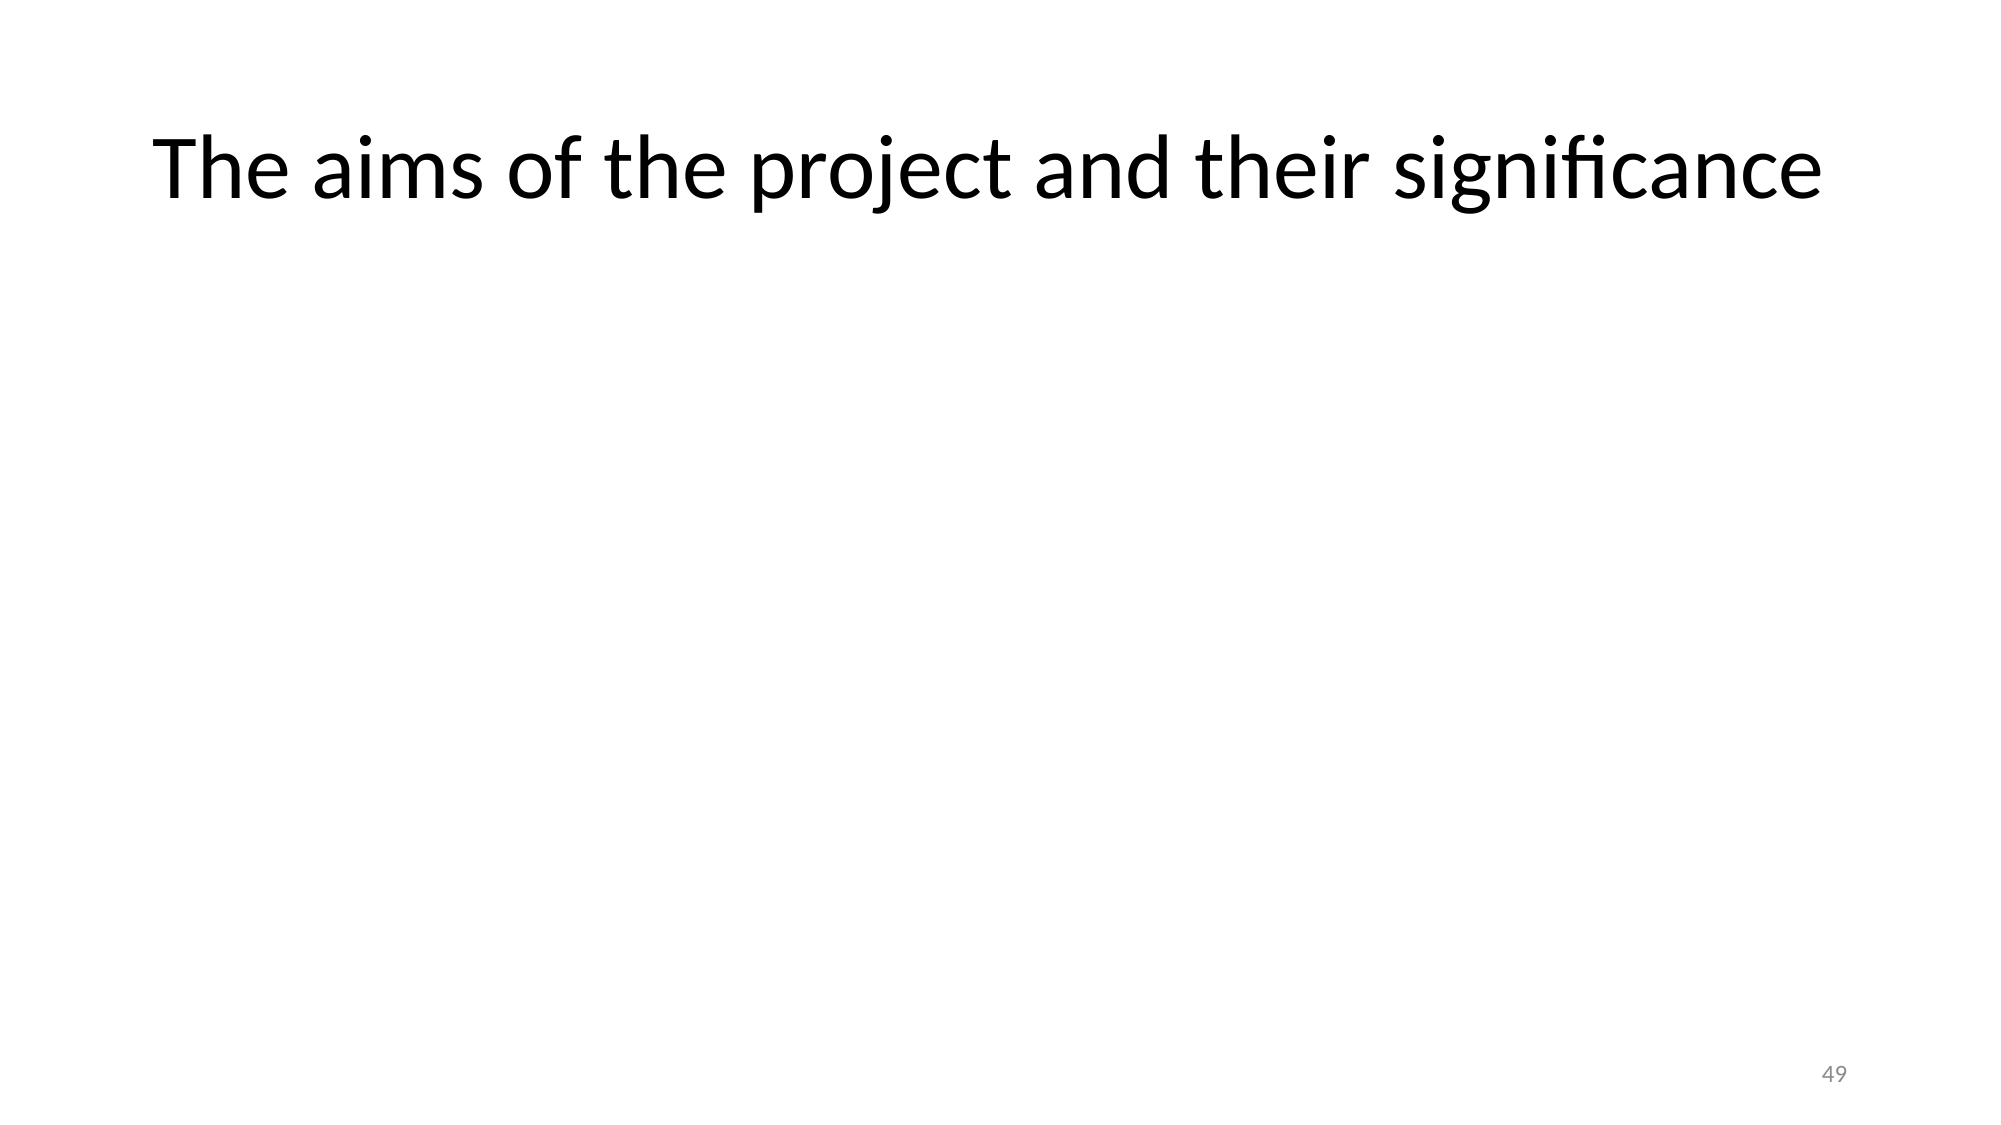

# The aims of the project and their significance

49